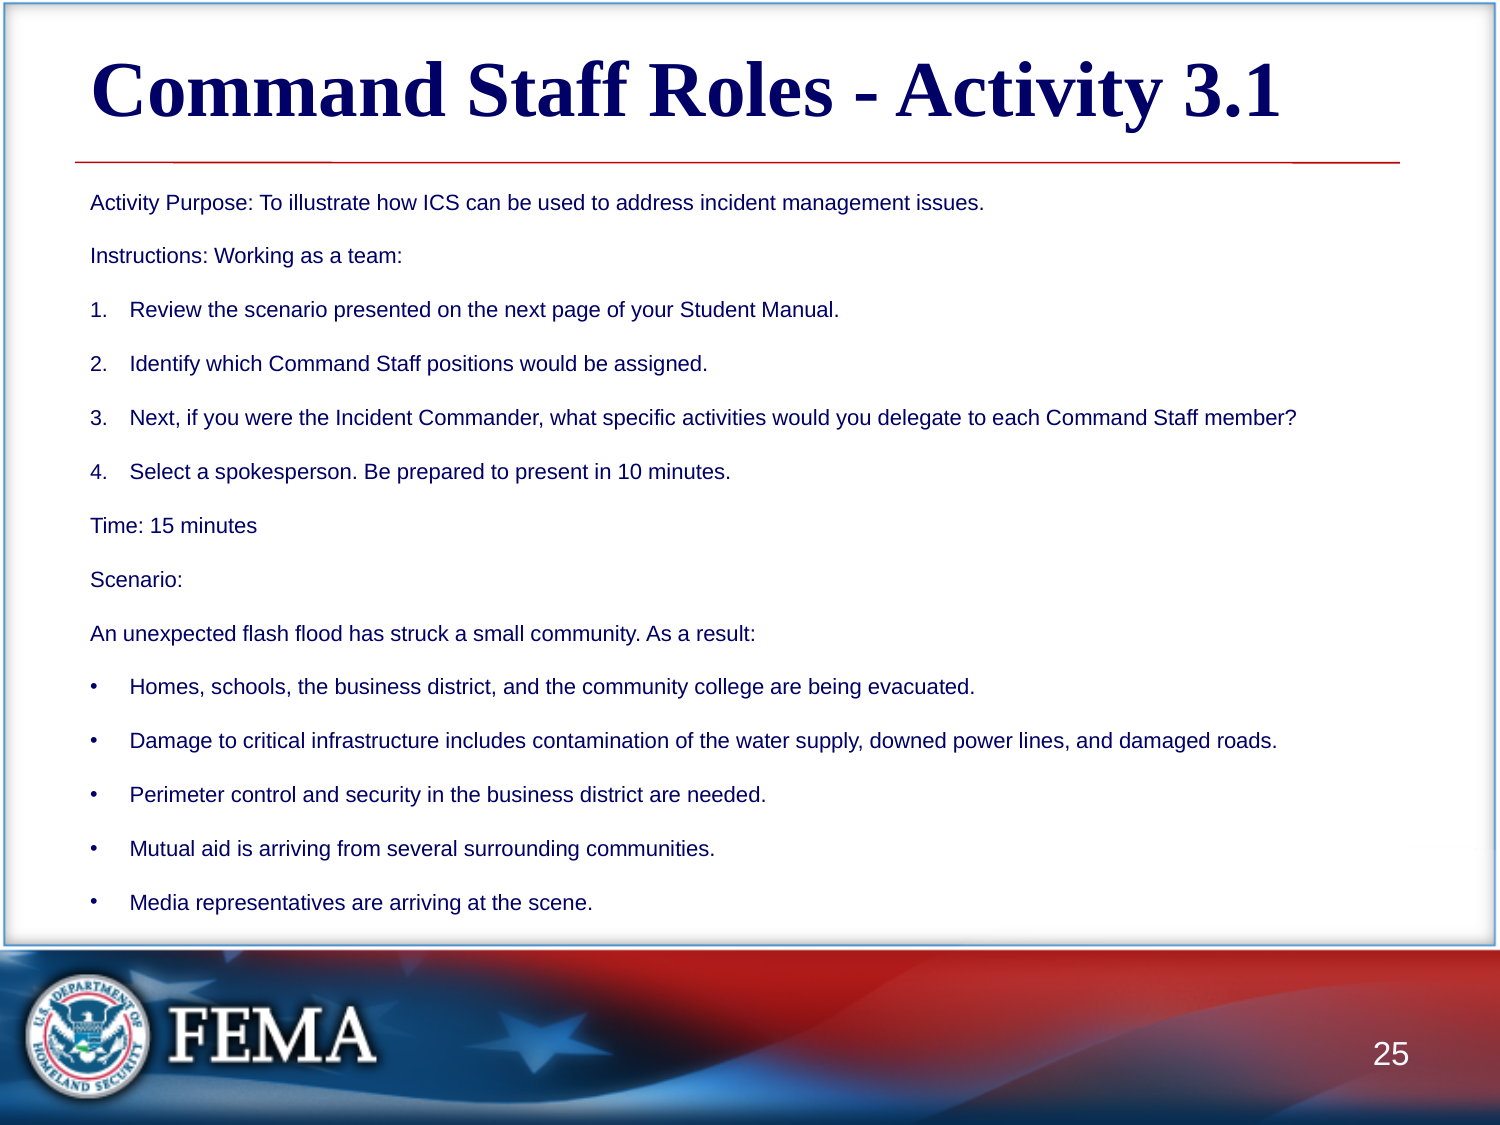

# Command Staff Roles - Activity 3.1
Activity Purpose: To illustrate how ICS can be used to address incident management issues.
Instructions: Working as a team:
Review the scenario presented on the next page of your Student Manual.
Identify which Command Staff positions would be assigned.
Next, if you were the Incident Commander, what specific activities would you delegate to each Command Staff member?
Select a spokesperson. Be prepared to present in 10 minutes.
Time: 15 minutes
Scenario:
An unexpected flash flood has struck a small community. As a result:
Homes, schools, the business district, and the community college are being evacuated.
Damage to critical infrastructure includes contamination of the water supply, downed power lines, and damaged roads.
Perimeter control and security in the business district are needed.
Mutual aid is arriving from several surrounding communities.
Media representatives are arriving at the scene.
25